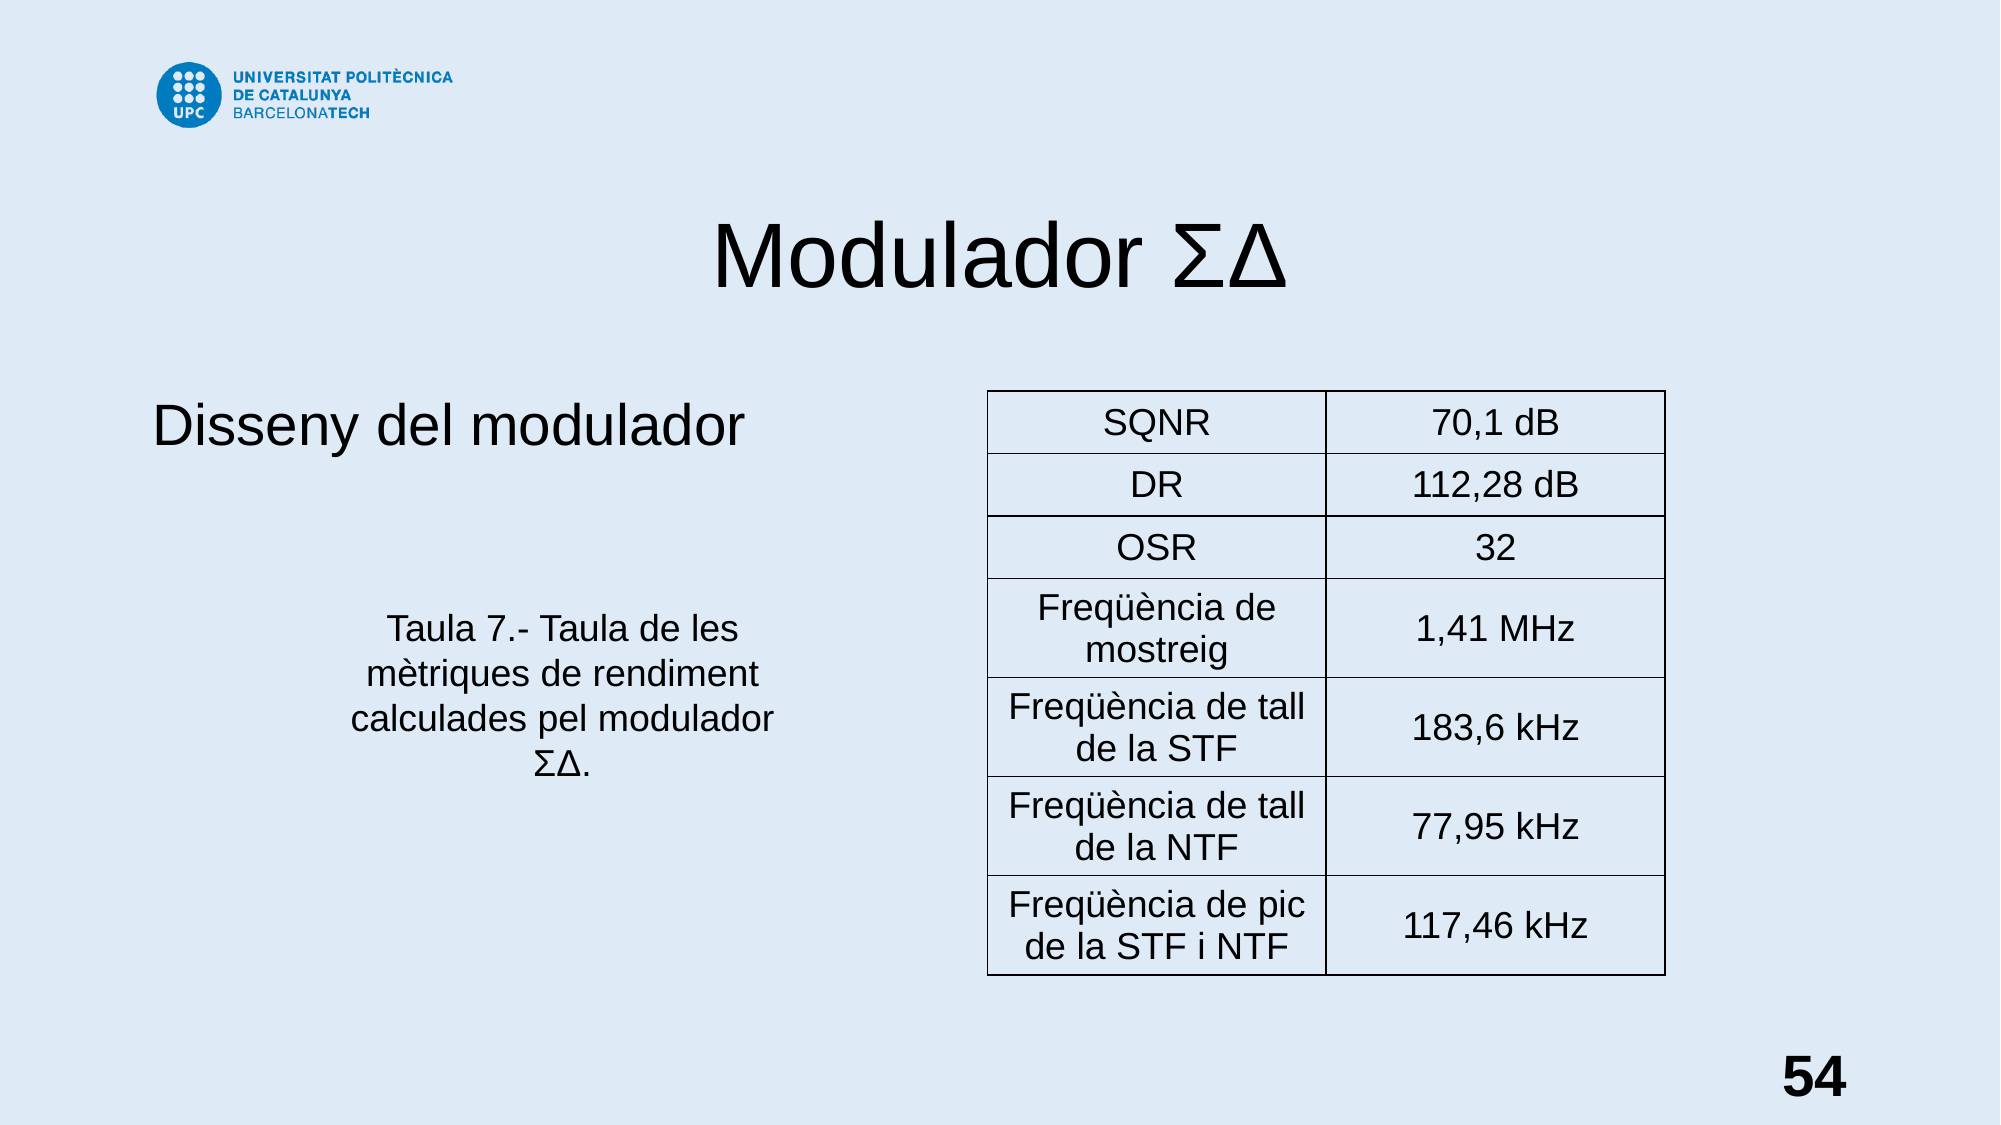

# Modulador ΣΔ
Disseny del modulador

| SQNR | 70,1 dB |
| --- | --- |
| DR | 112,28 dB |
| OSR | 32 |
| Freqüència de mostreig | 1,41 MHz |
| Freqüència de tall de la STF | 183,6 kHz |
| Freqüència de tall de la NTF | 77,95 kHz |
| Freqüència de pic de la STF i NTF | 117,46 kHz |
Taula 7.- Taula de les mètriques de rendiment calculades pel modulador ΣΔ.
54